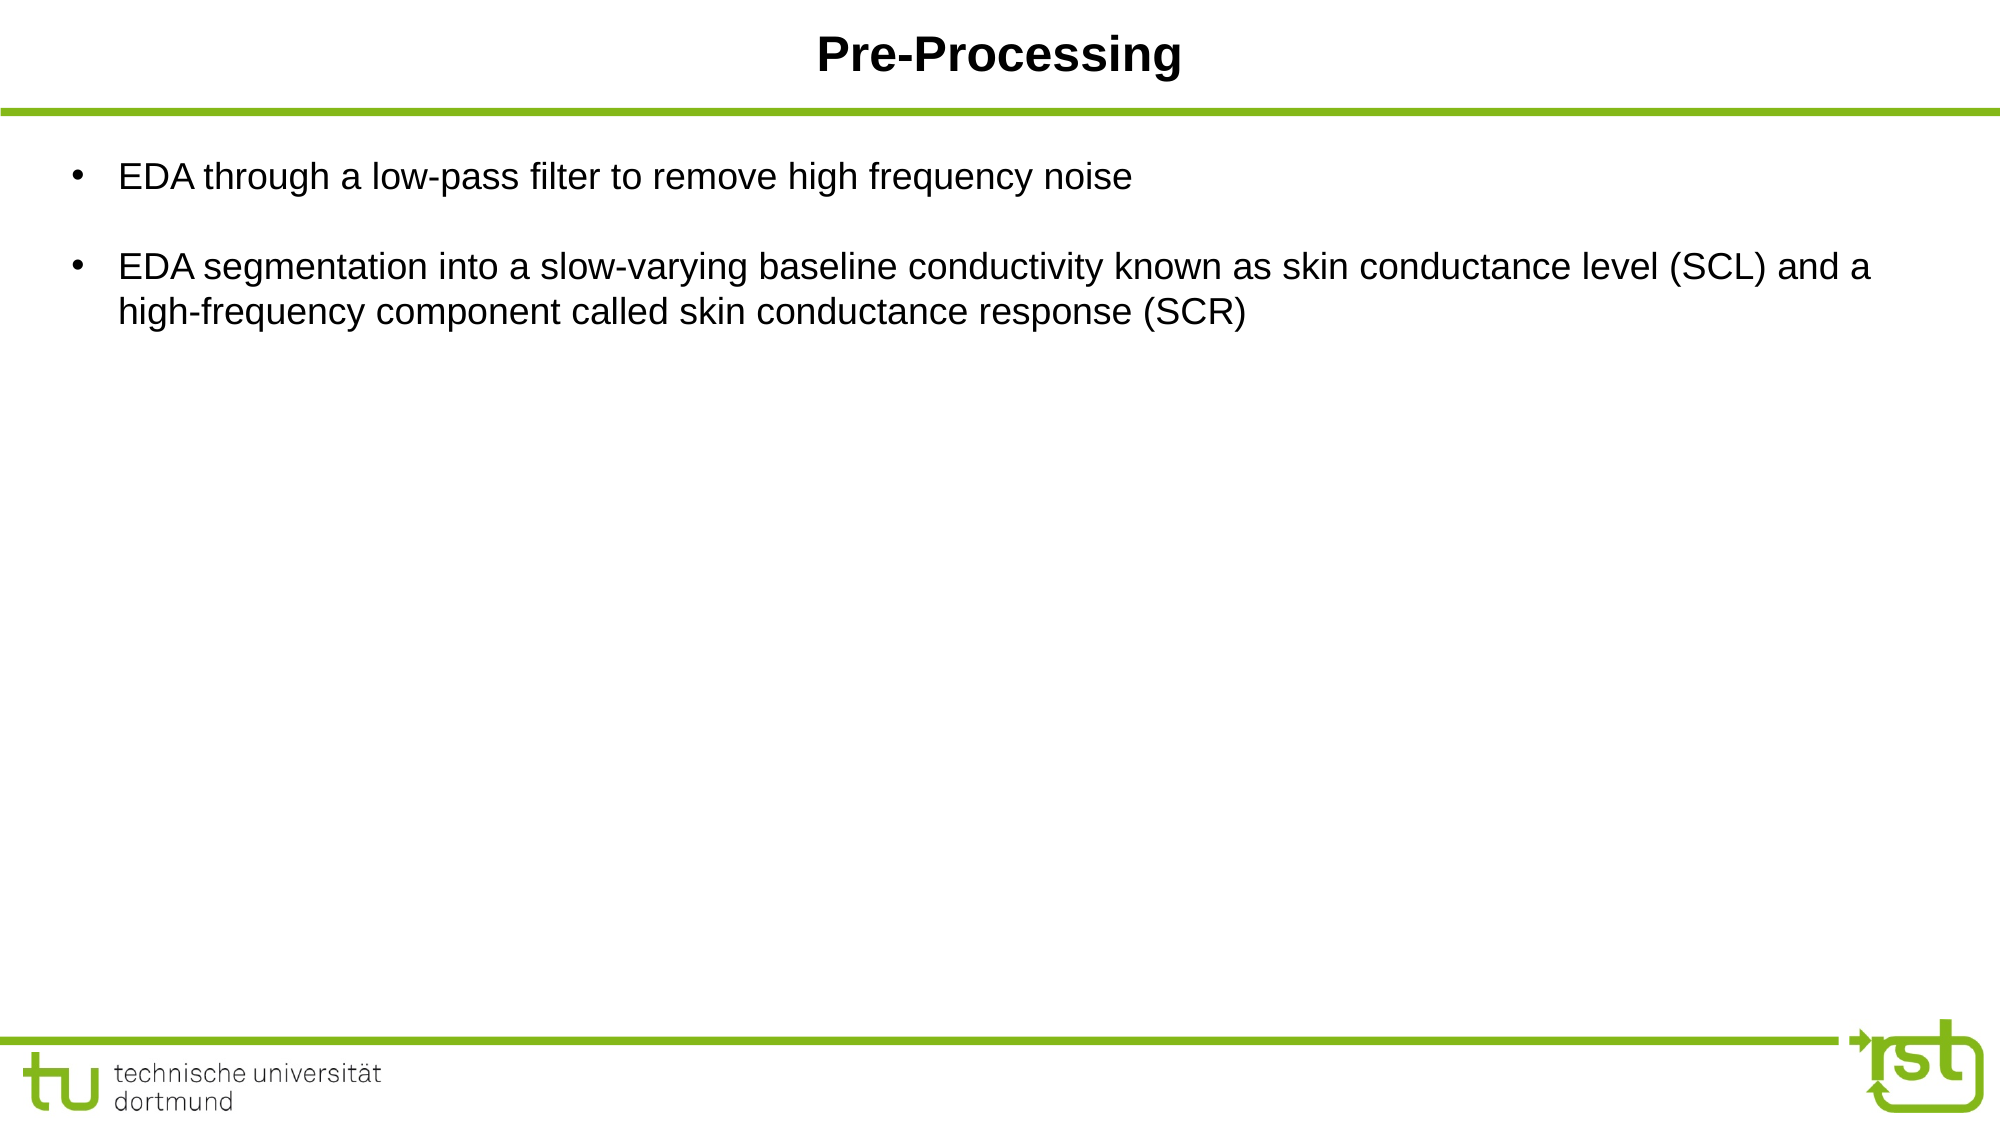

# Pre-Processing
EDA through a low-pass filter to remove high frequency noise

EDA segmentation into a slow-varying baseline conductivity known as skin conductance level (SCL) and a high-frequency component called skin conductance response (SCR)